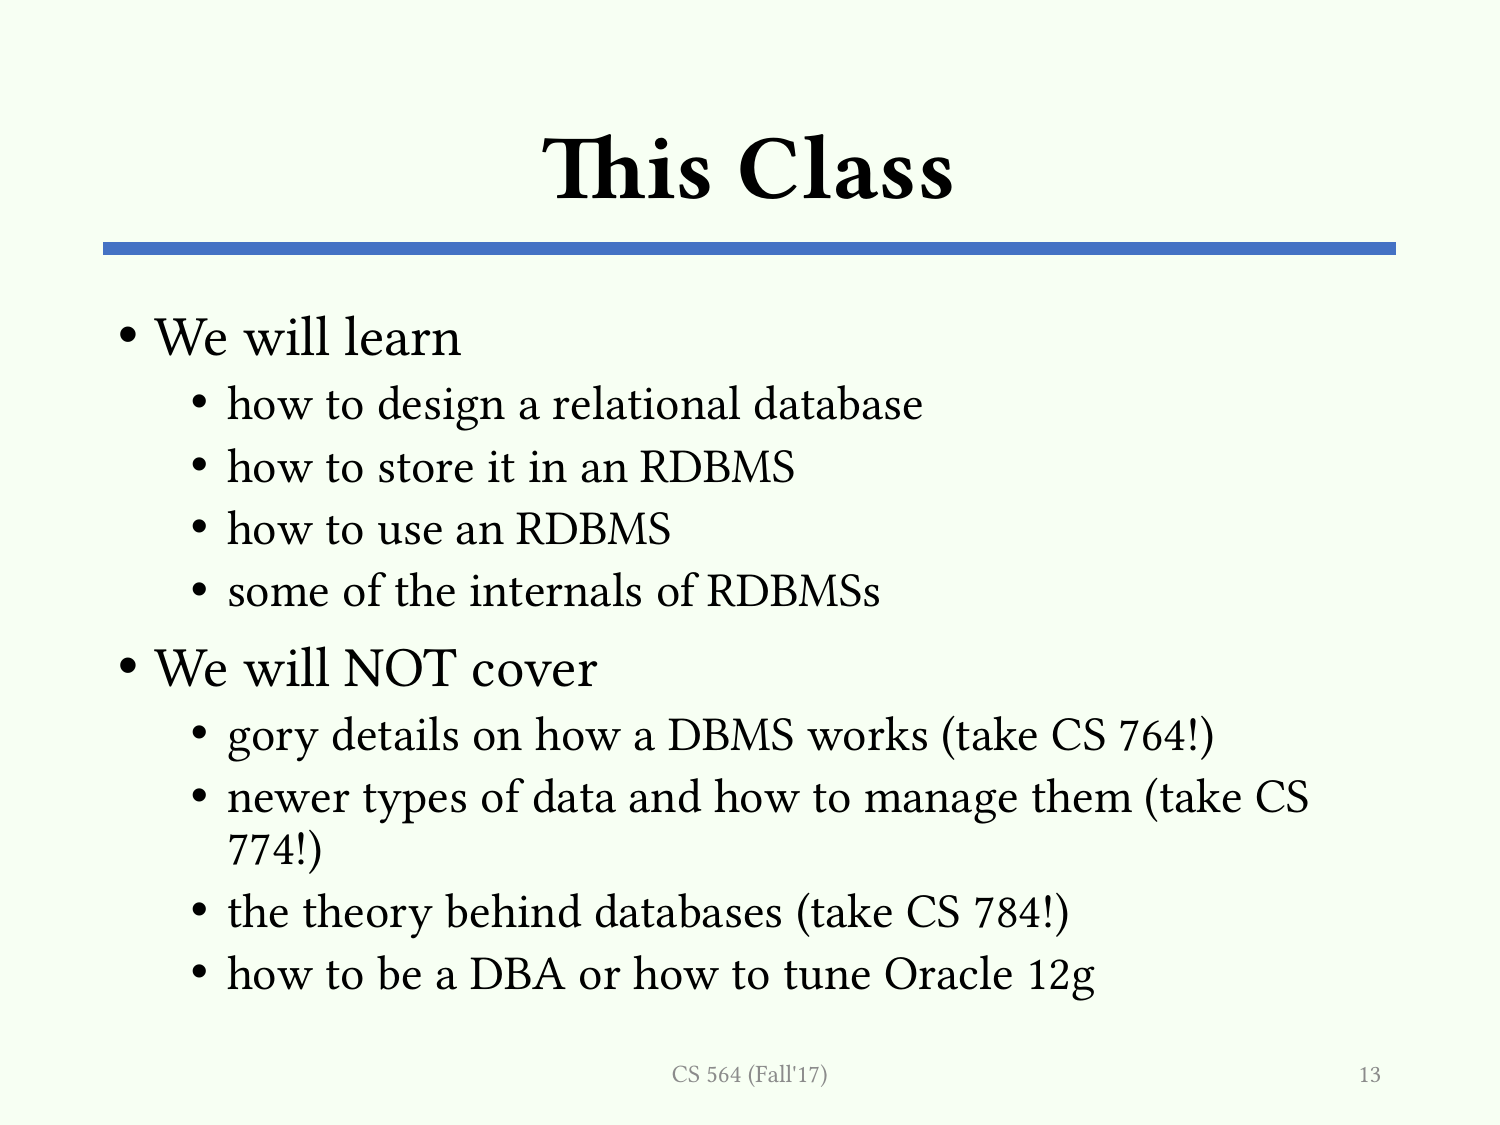

# This Class
We will learn
how to design a relational database
how to store it in an RDBMS
how to use an RDBMS
some of the internals of RDBMSs
We will NOT cover
gory details on how a DBMS works (take CS 764!)
newer types of data and how to manage them (take CS 774!)
the theory behind databases (take CS 784!)
how to be a DBA or how to tune Oracle 12g
CS 564 (Fall'17)
13